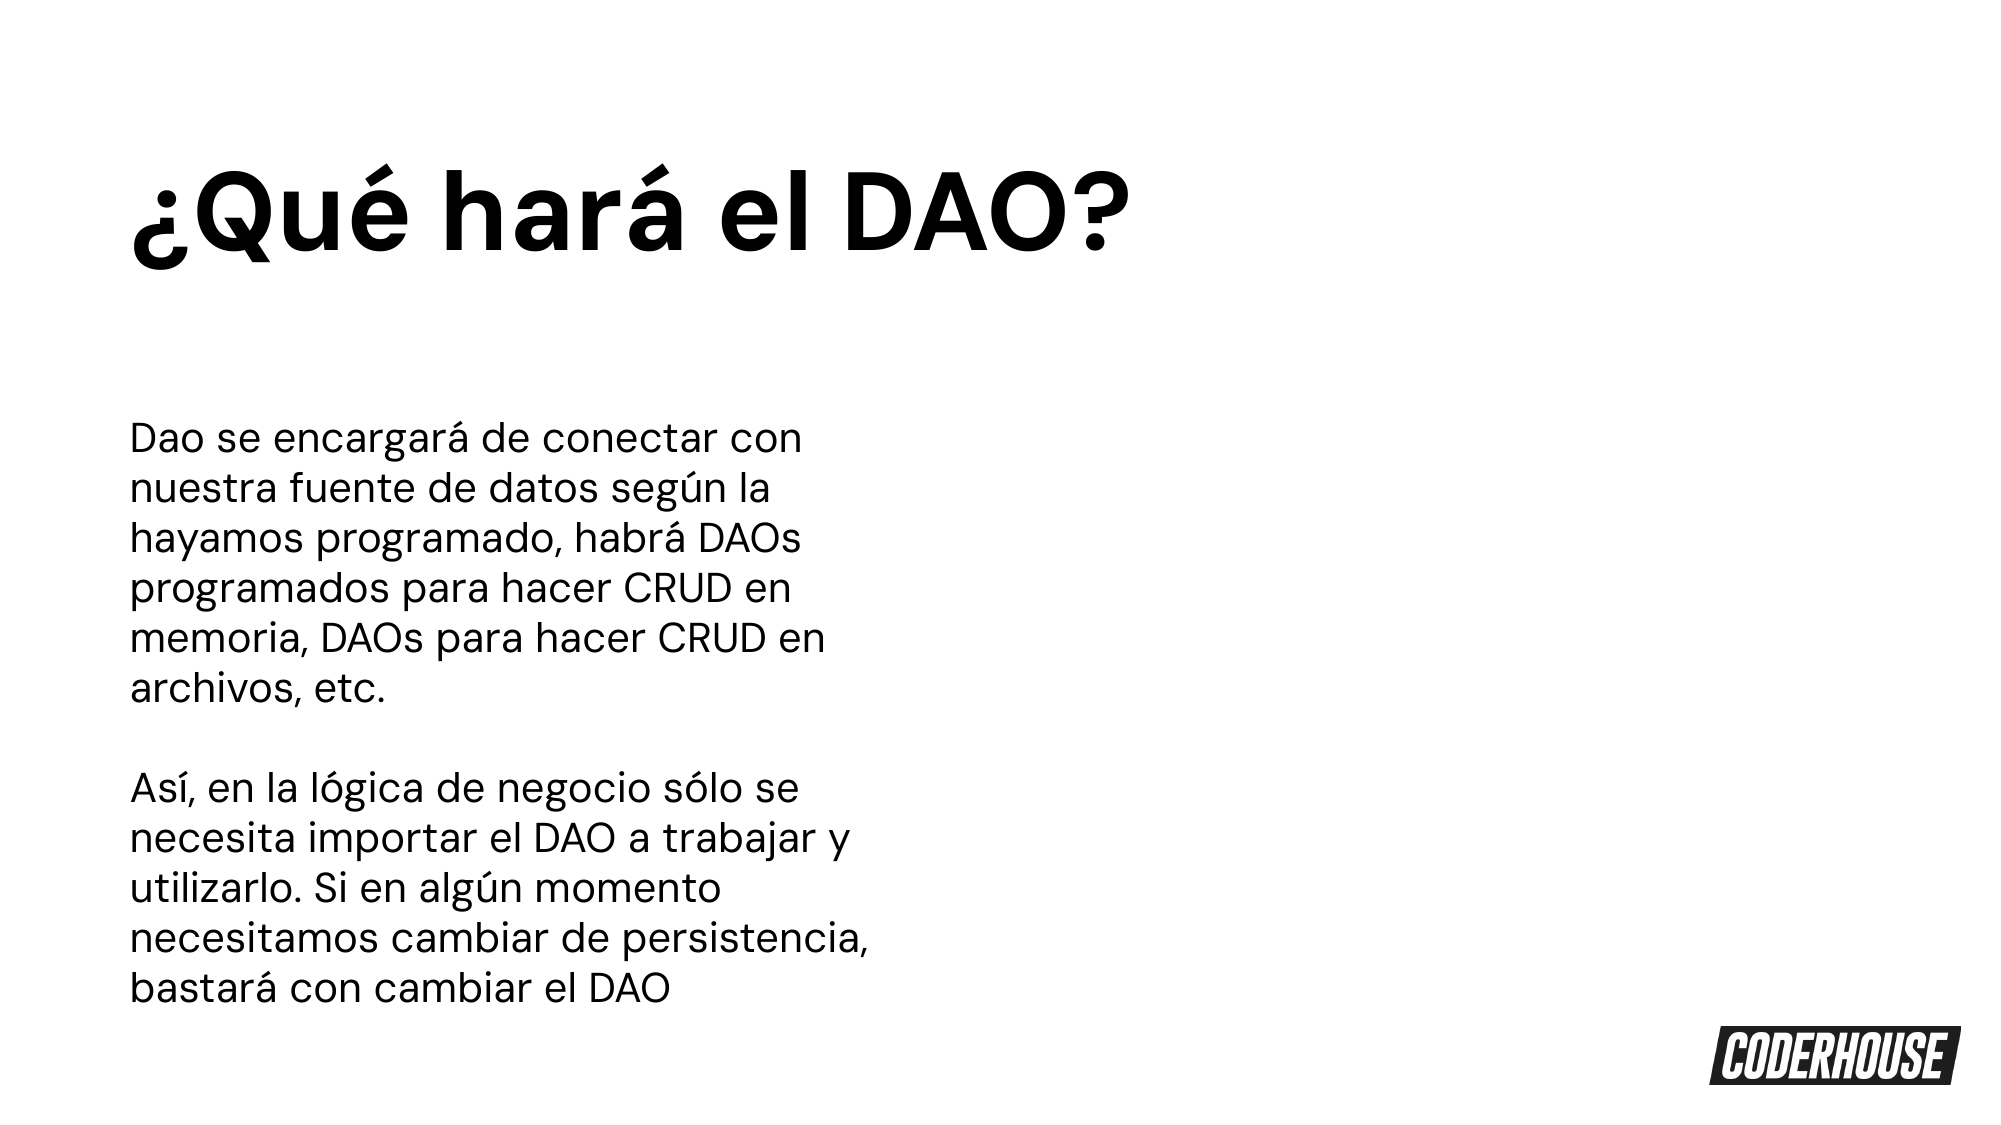

¿Qué hará el DAO?
Dao se encargará de conectar con nuestra fuente de datos según la hayamos programado, habrá DAOs programados para hacer CRUD en memoria, DAOs para hacer CRUD en archivos, etc.

Así, en la lógica de negocio sólo se necesita importar el DAO a trabajar y utilizarlo. Si en algún momento necesitamos cambiar de persistencia, bastará con cambiar el DAO